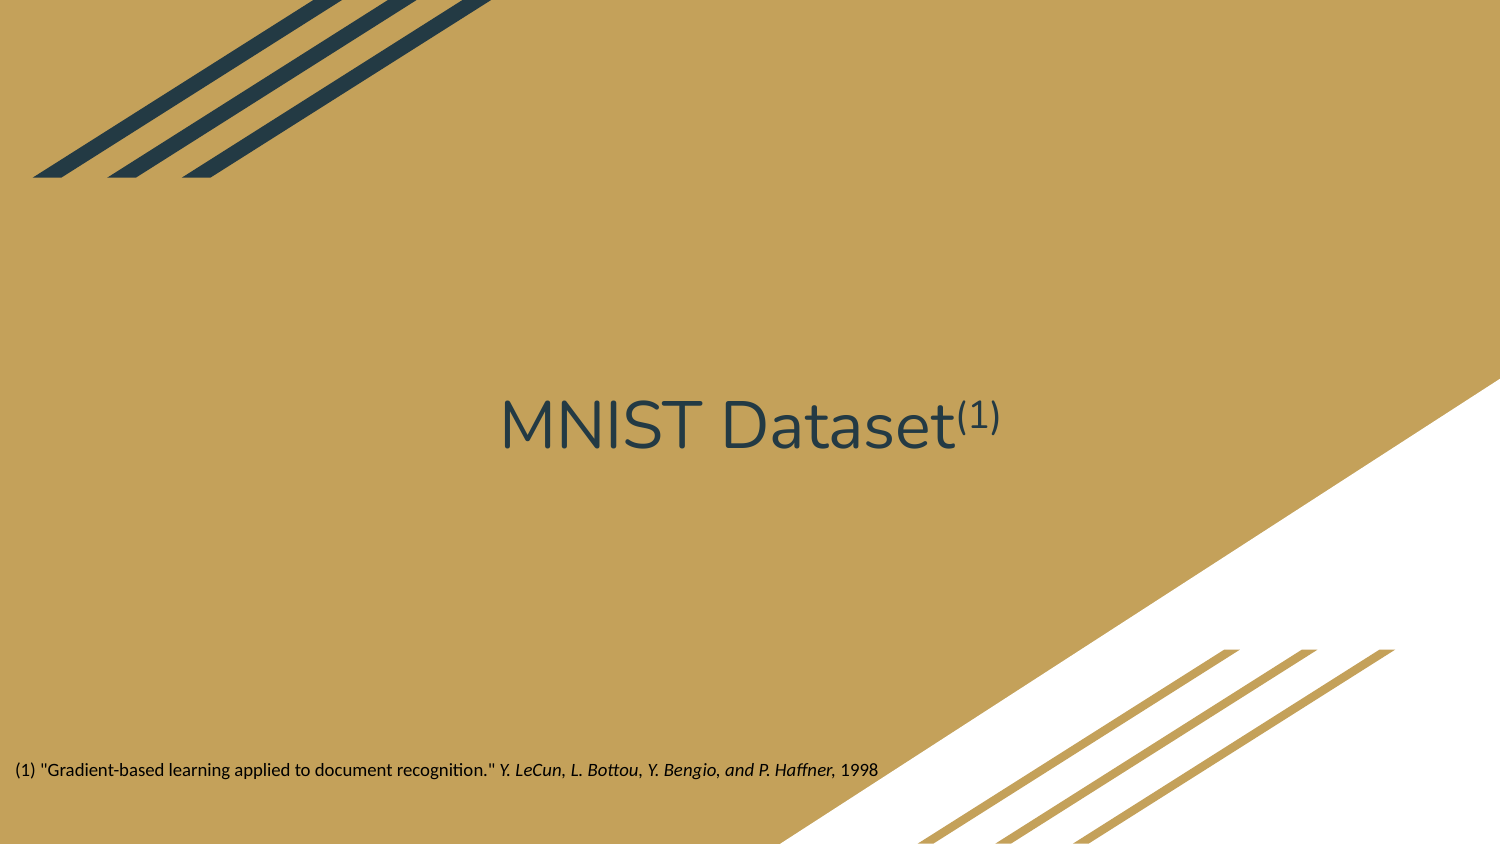

# MNIST Dataset(1)
(1) "Gradient-based learning applied to document recognition." Y. LeCun, L. Bottou, Y. Bengio, and P. Haffner, 1998